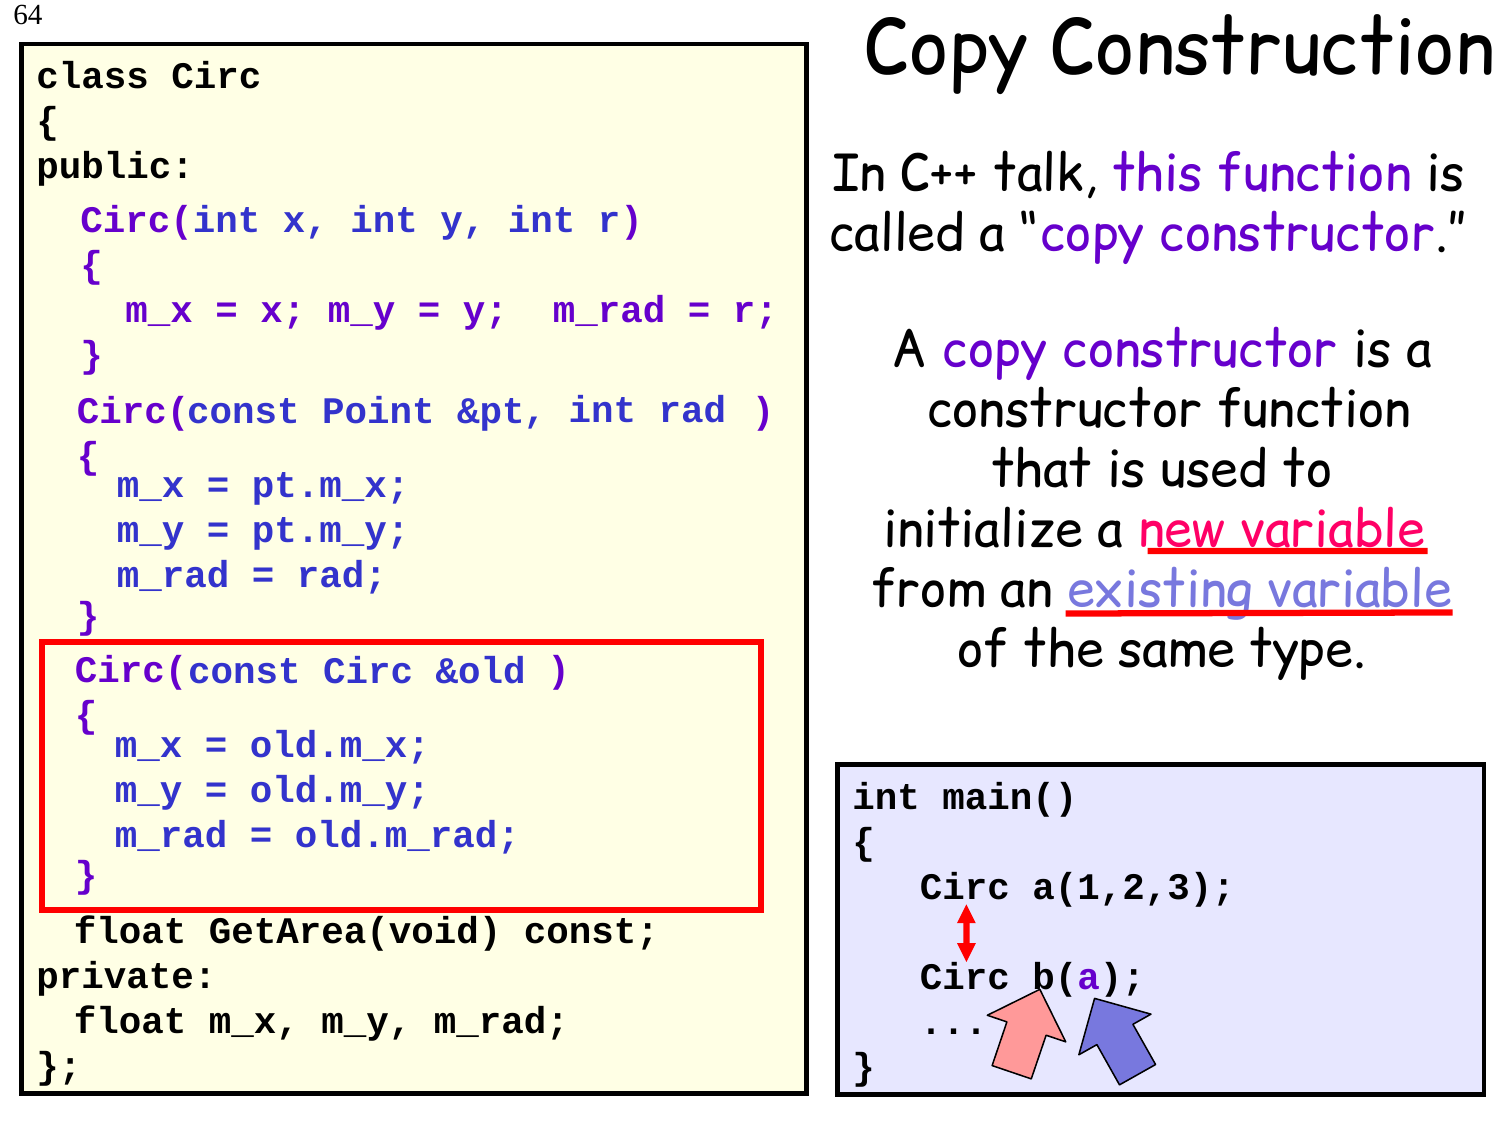

# Copy Construction
64
class Circ
{
public:

	float GetArea(void) const;
private:
	float m_x, m_y, m_rad;
};
 Circ(int x, int y, int r)
 {
   m_x = x; m_y = y;  m_rad = r;
 }
 Circ(                )
 {

 }
const Circ &old
m_x = old.m_x;
m_y = old.m_y;
m_rad = old.m_rad;
, int rad
 Circ(                         )
 {

 }
const Point &pt
m_x = pt.m_x;
m_y = pt.m_y;
m_rad = rad;
In C++ talk, this function is called a “copy constructor.”
A copy constructor is a
 constructor function
that is used to
initialize a new variable
from an existing variable
of the same type.

int main()
{
   Circ a(1,2,3);

   Circ b(a);
   ...
}